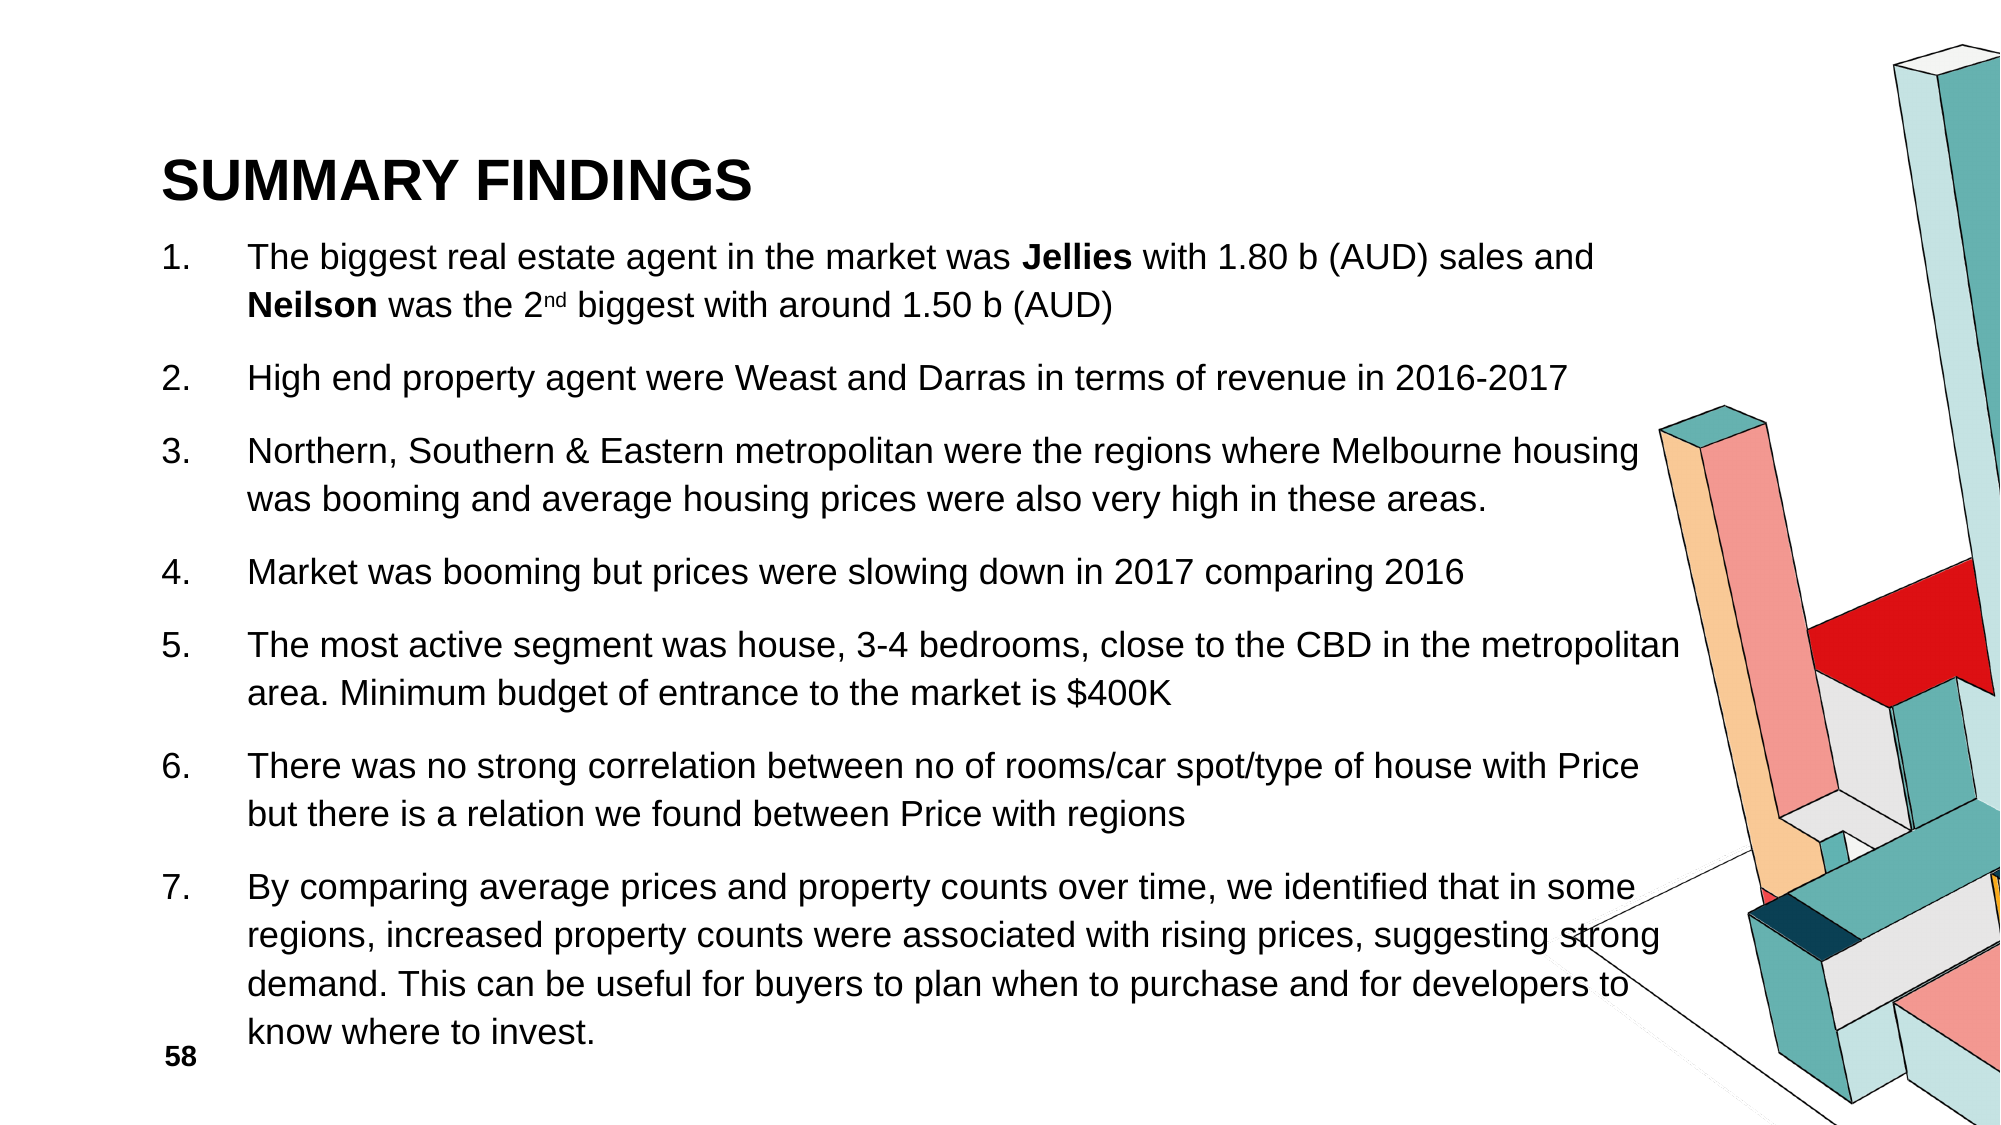

# Summary Findings
The biggest real estate agent in the market was Jellies with 1.80 b (AUD) sales and Neilson was the 2nd biggest with around 1.50 b (AUD)
High end property agent were Weast and Darras in terms of revenue in 2016-2017
Northern, Southern & Eastern metropolitan were the regions where Melbourne housing was booming and average housing prices were also very high in these areas.
Market was booming but prices were slowing down in 2017 comparing 2016
The most active segment was house, 3-4 bedrooms, close to the CBD in the metropolitan area. Minimum budget of entrance to the market is $400K
There was no strong correlation between no of rooms/car spot/type of house with Price but there is a relation we found between Price with regions
By comparing average prices and property counts over time, we identified that in some regions, increased property counts were associated with rising prices, suggesting strong demand. This can be useful for buyers to plan when to purchase and for developers to know where to invest.

58